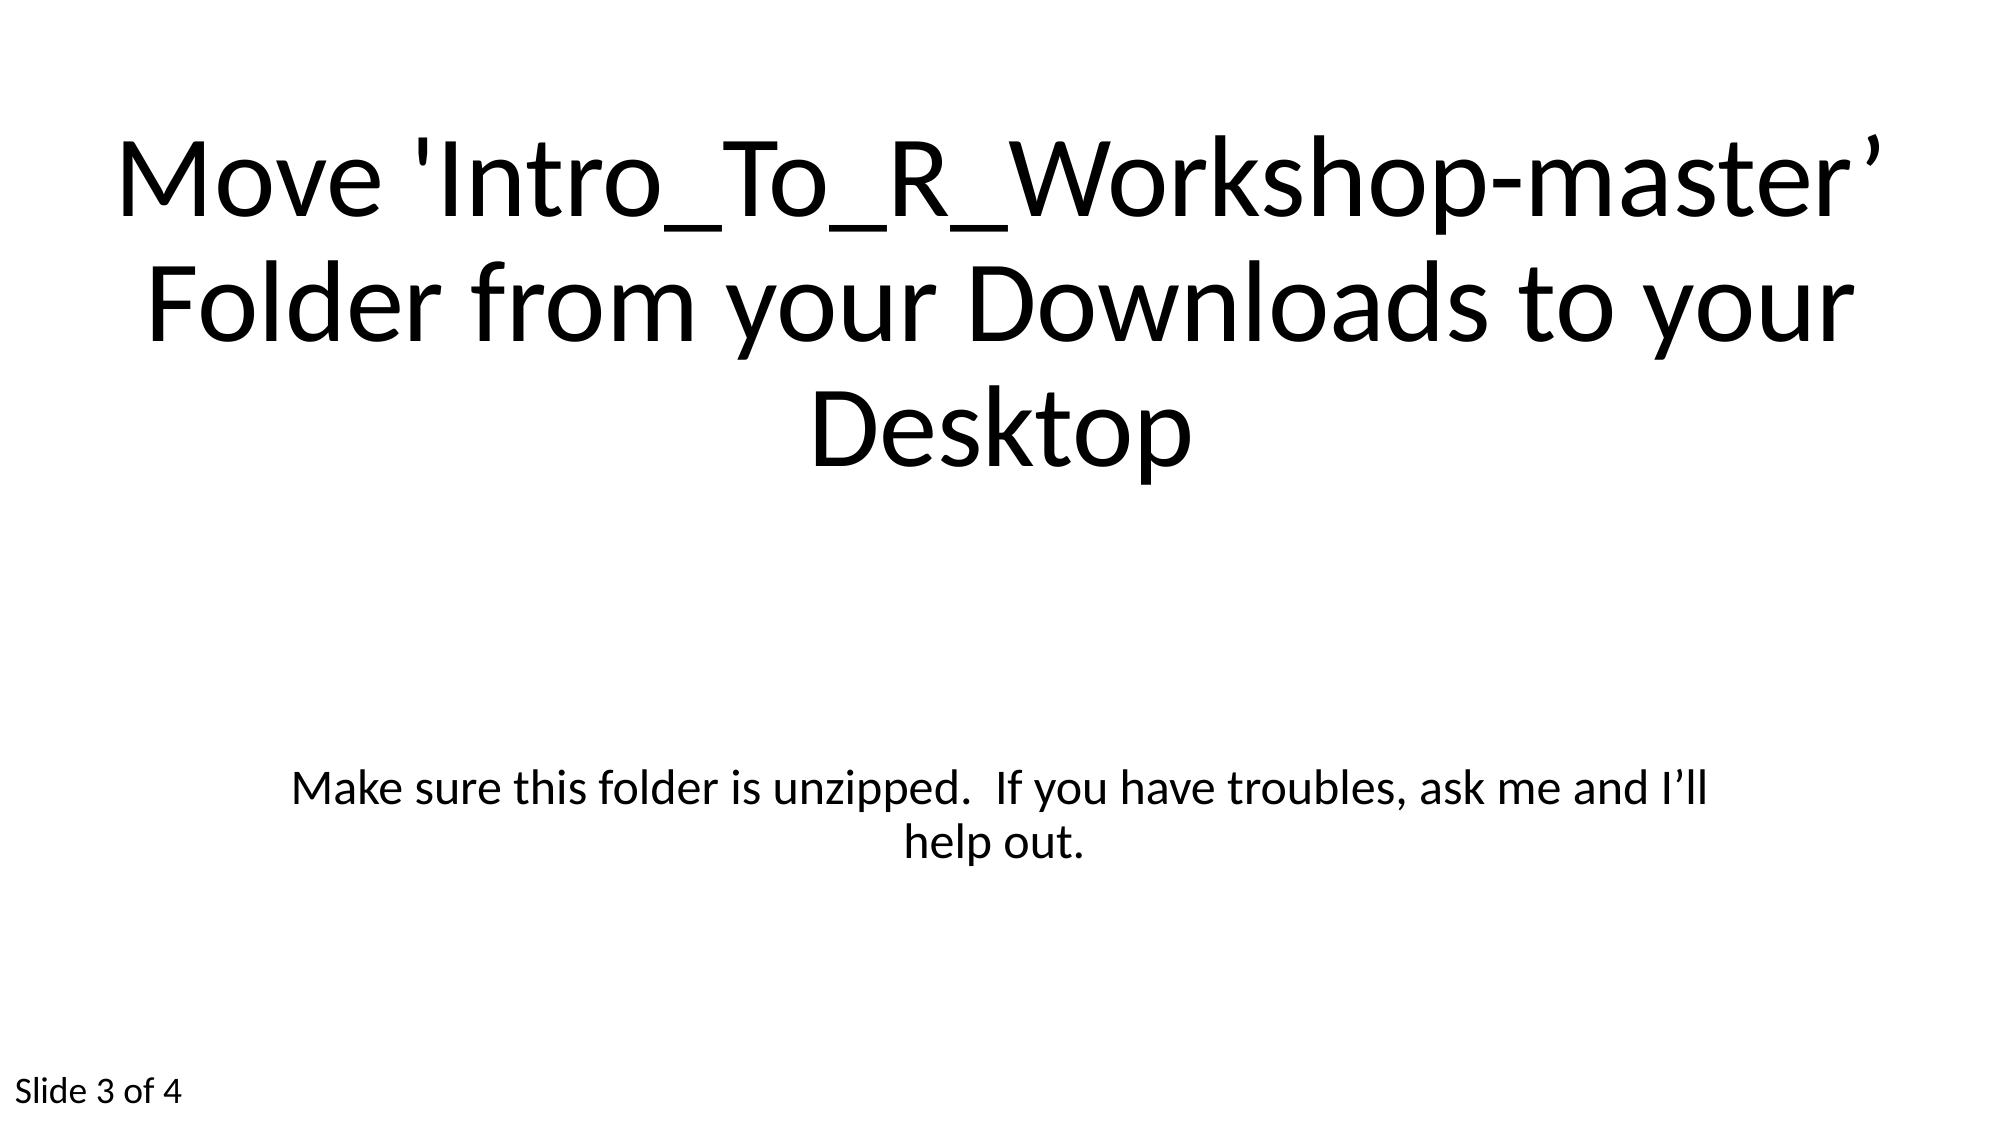

# Move 'Intro_To_R_Workshop-master’ Folder from your Downloads to your Desktop
Make sure this folder is unzipped.  If you have troubles, ask me and I’ll help out.
Slide 3 of 4